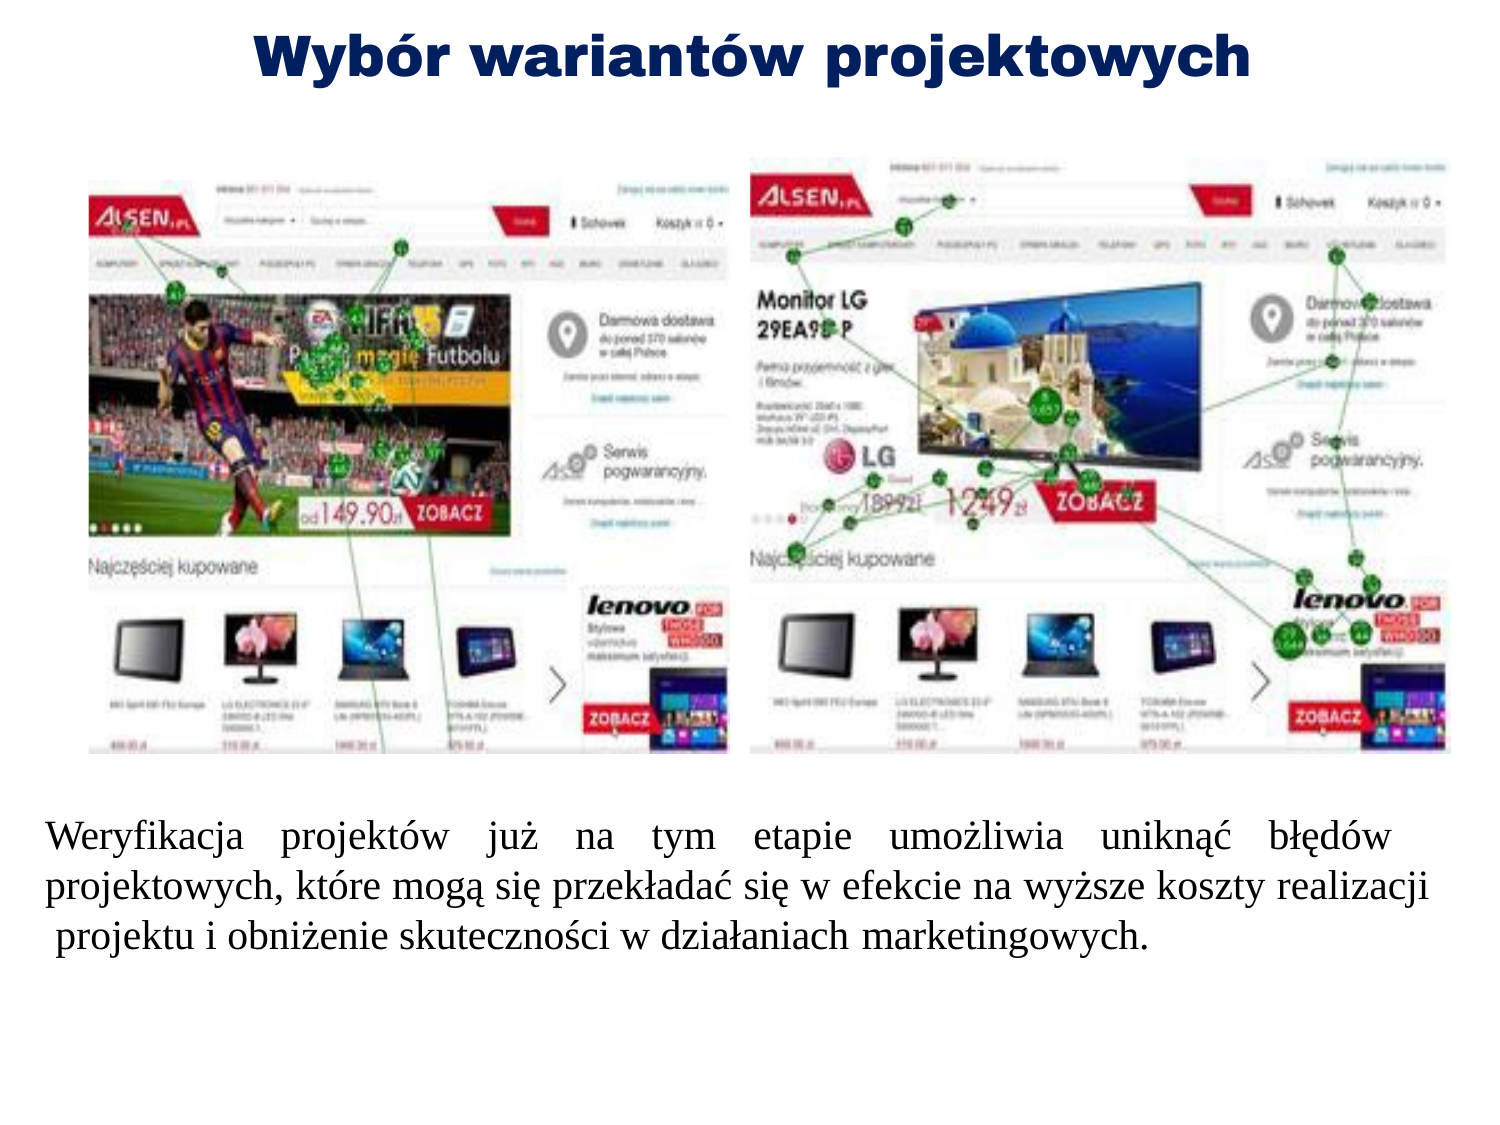

# Wybór wariantów projektowych

Weryfikacja projektów już na tym etapie umożliwia uniknąć błędów  projektowych, które mogą się przekładać się w efekcie na wyższe koszty realizacji  projektu i obniżenie skuteczności w działaniach marketingowych.